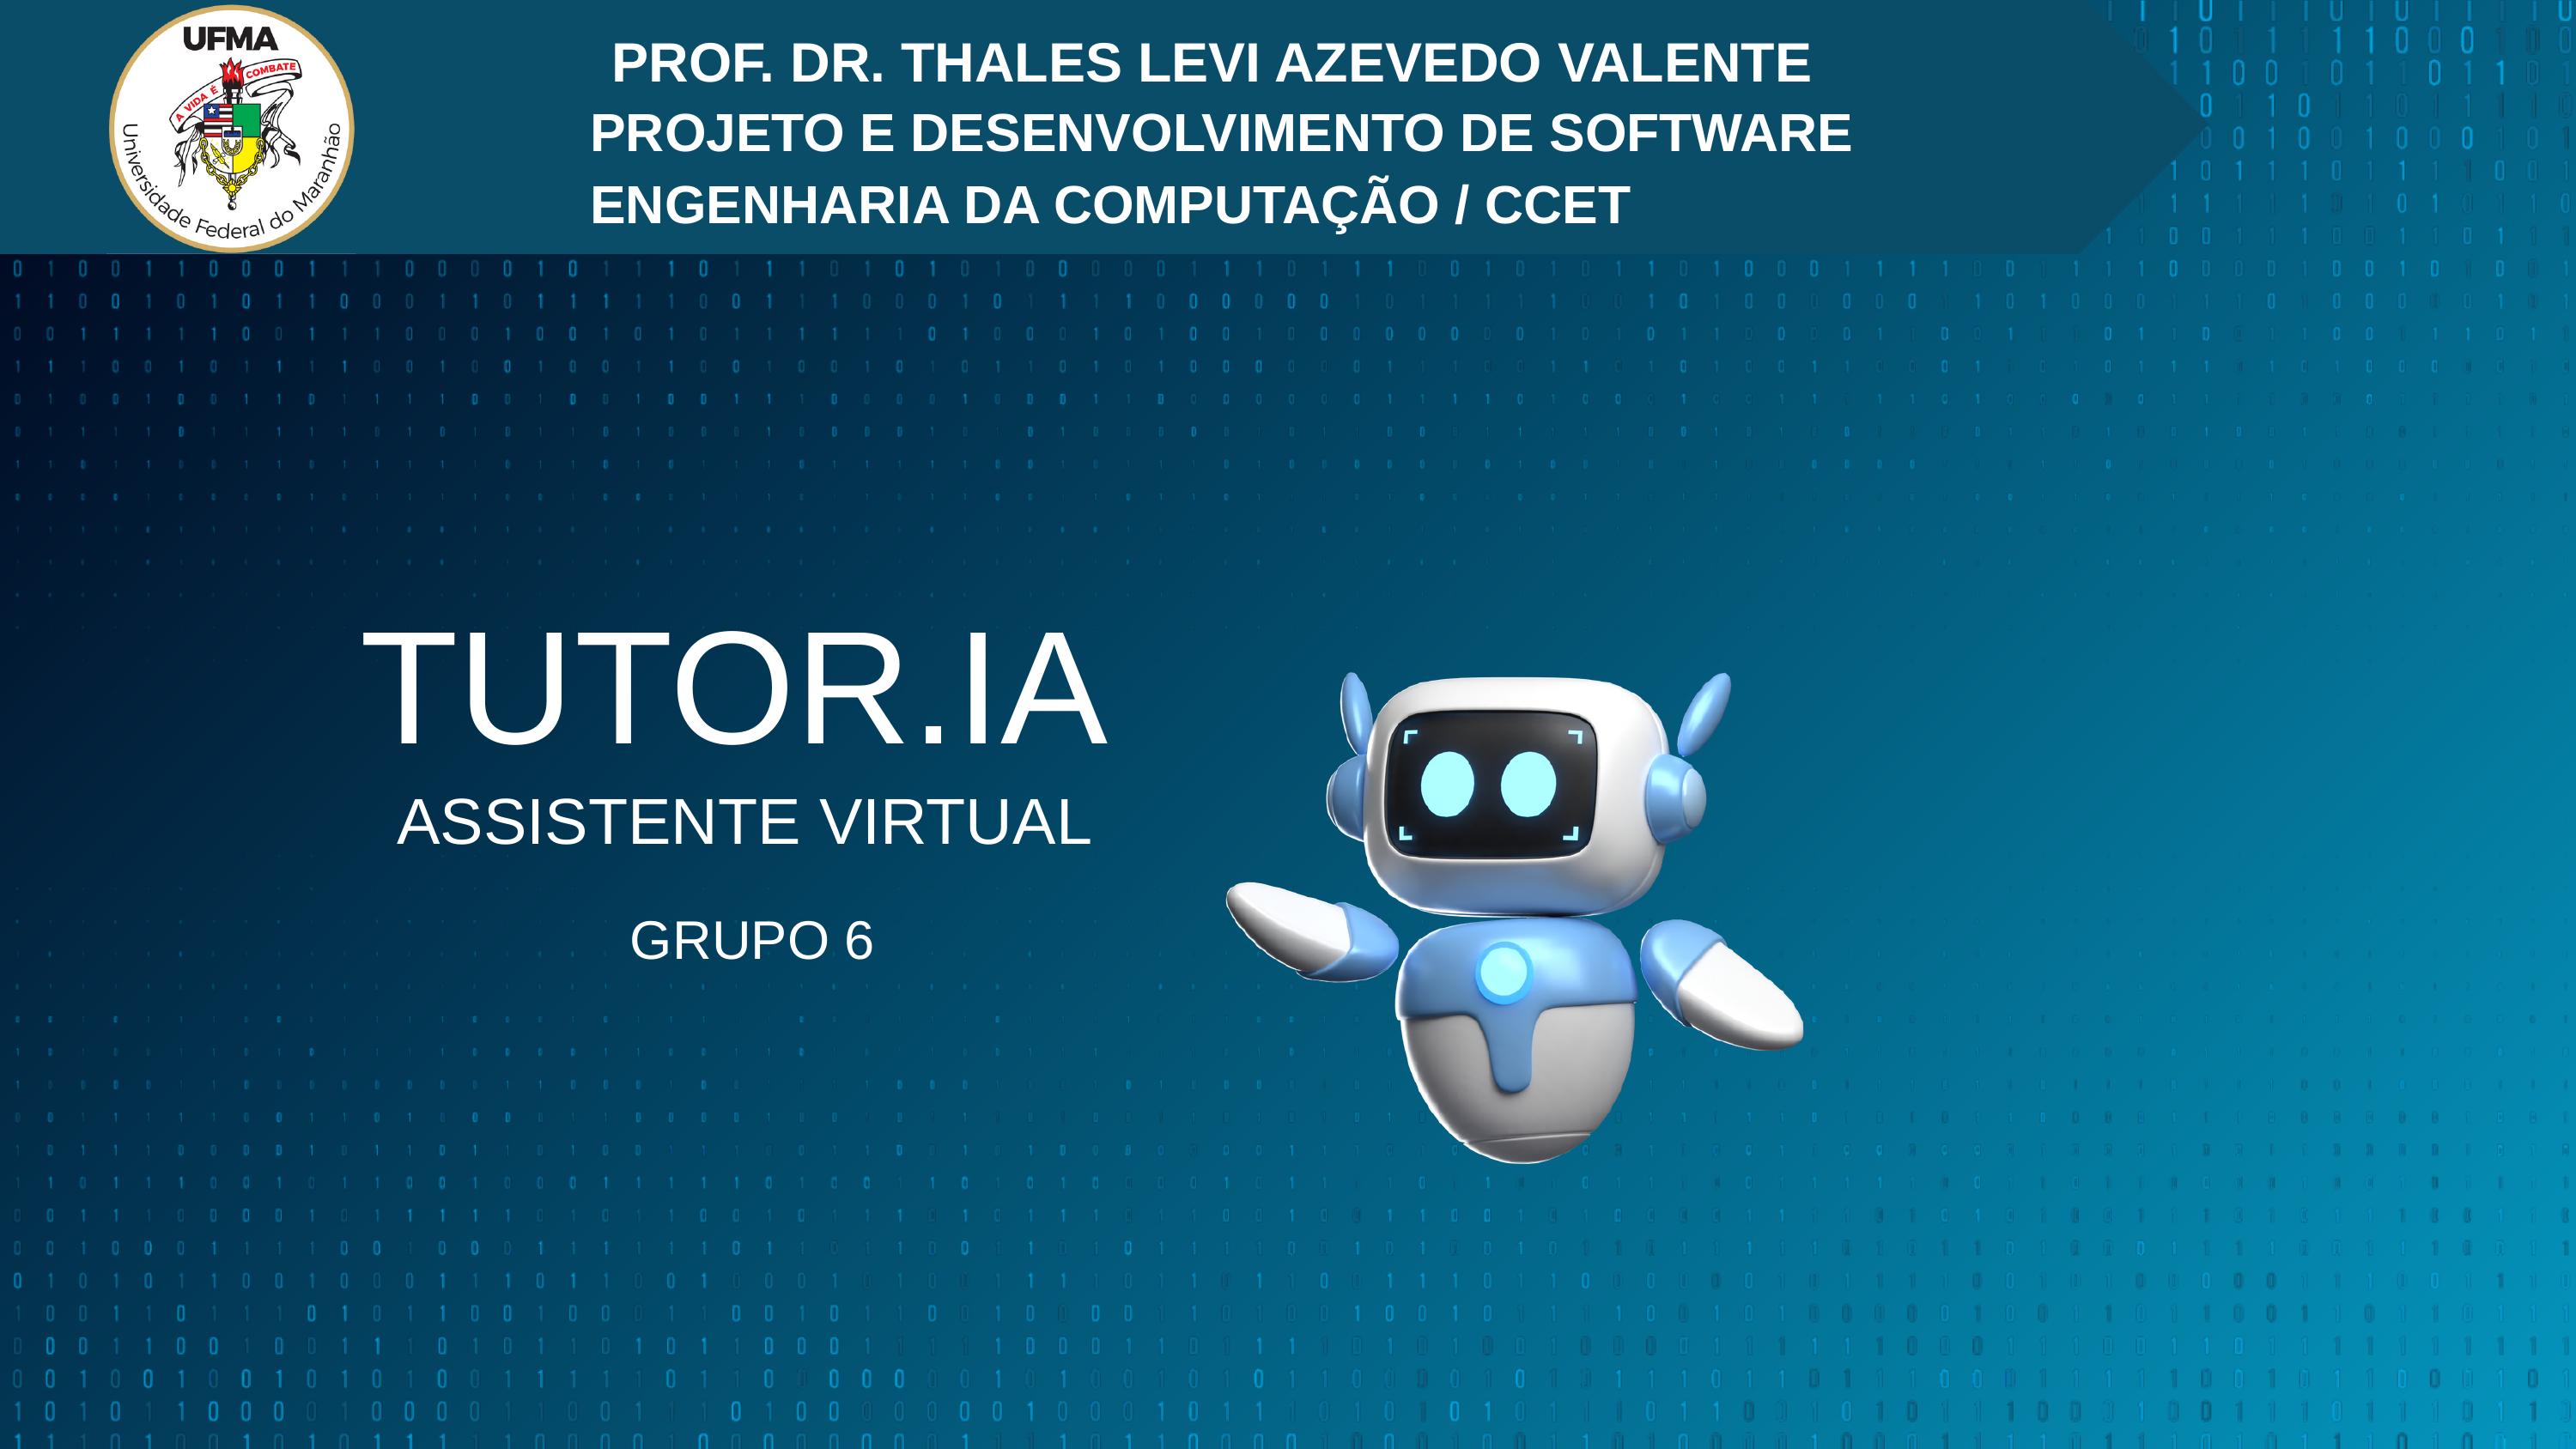

PROF. DR. THALES LEVI AZEVEDO VALENTE
PROJETO E DESENVOLVIMENTO DE SOFTWARE
ENGENHARIA DA COMPUTAÇÃO / CCET

 TUTOR.IA

ASSISTENTE VIRTUAL
GRUPO 6